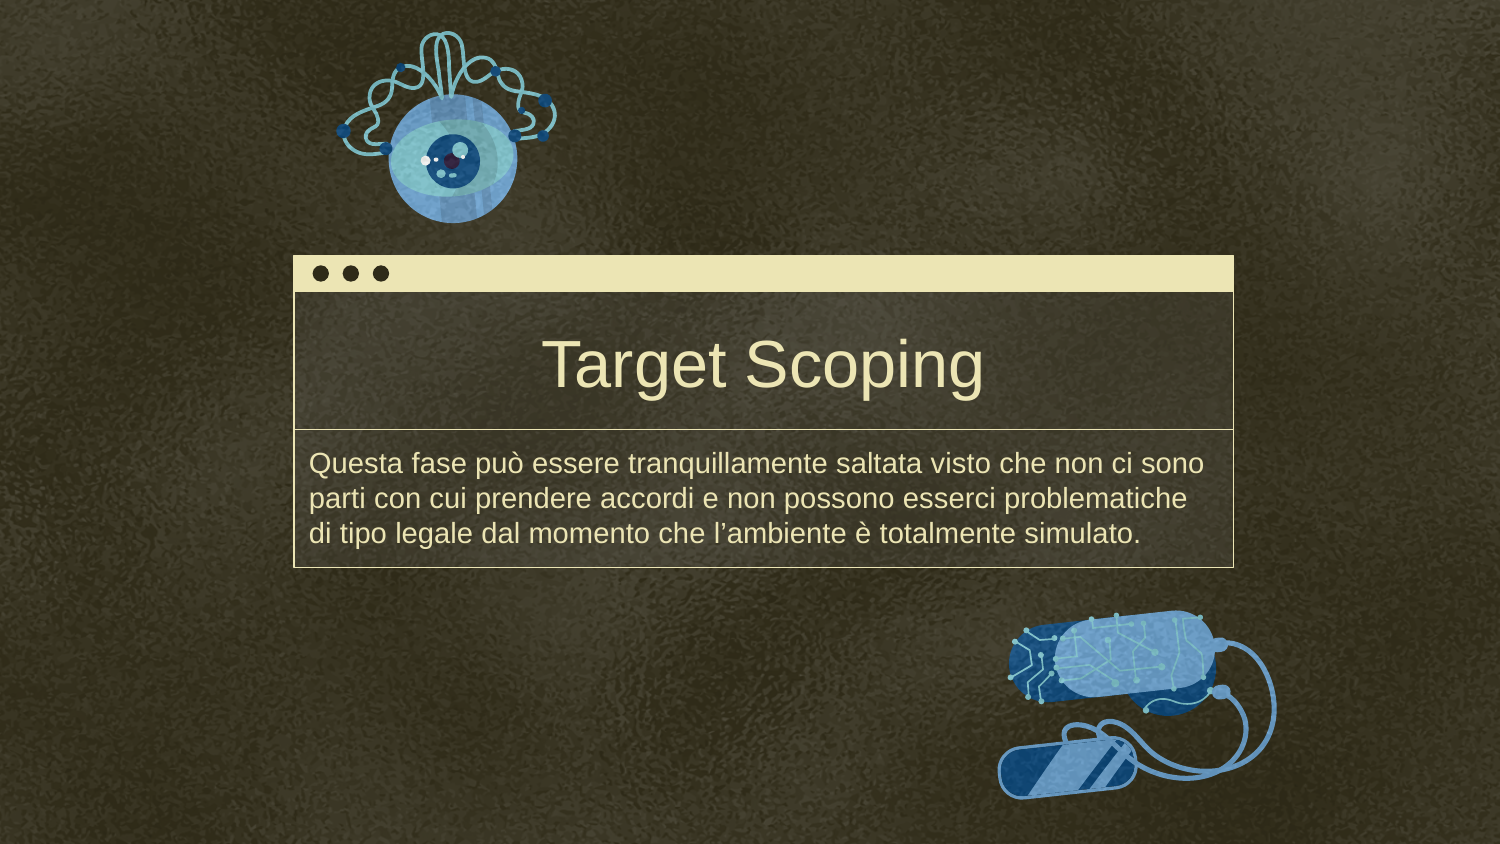

# Target Scoping
Questa fase può essere tranquillamente saltata visto che non ci sono parti con cui prendere accordi e non possono esserci problematiche di tipo legale dal momento che l’ambiente è totalmente simulato.